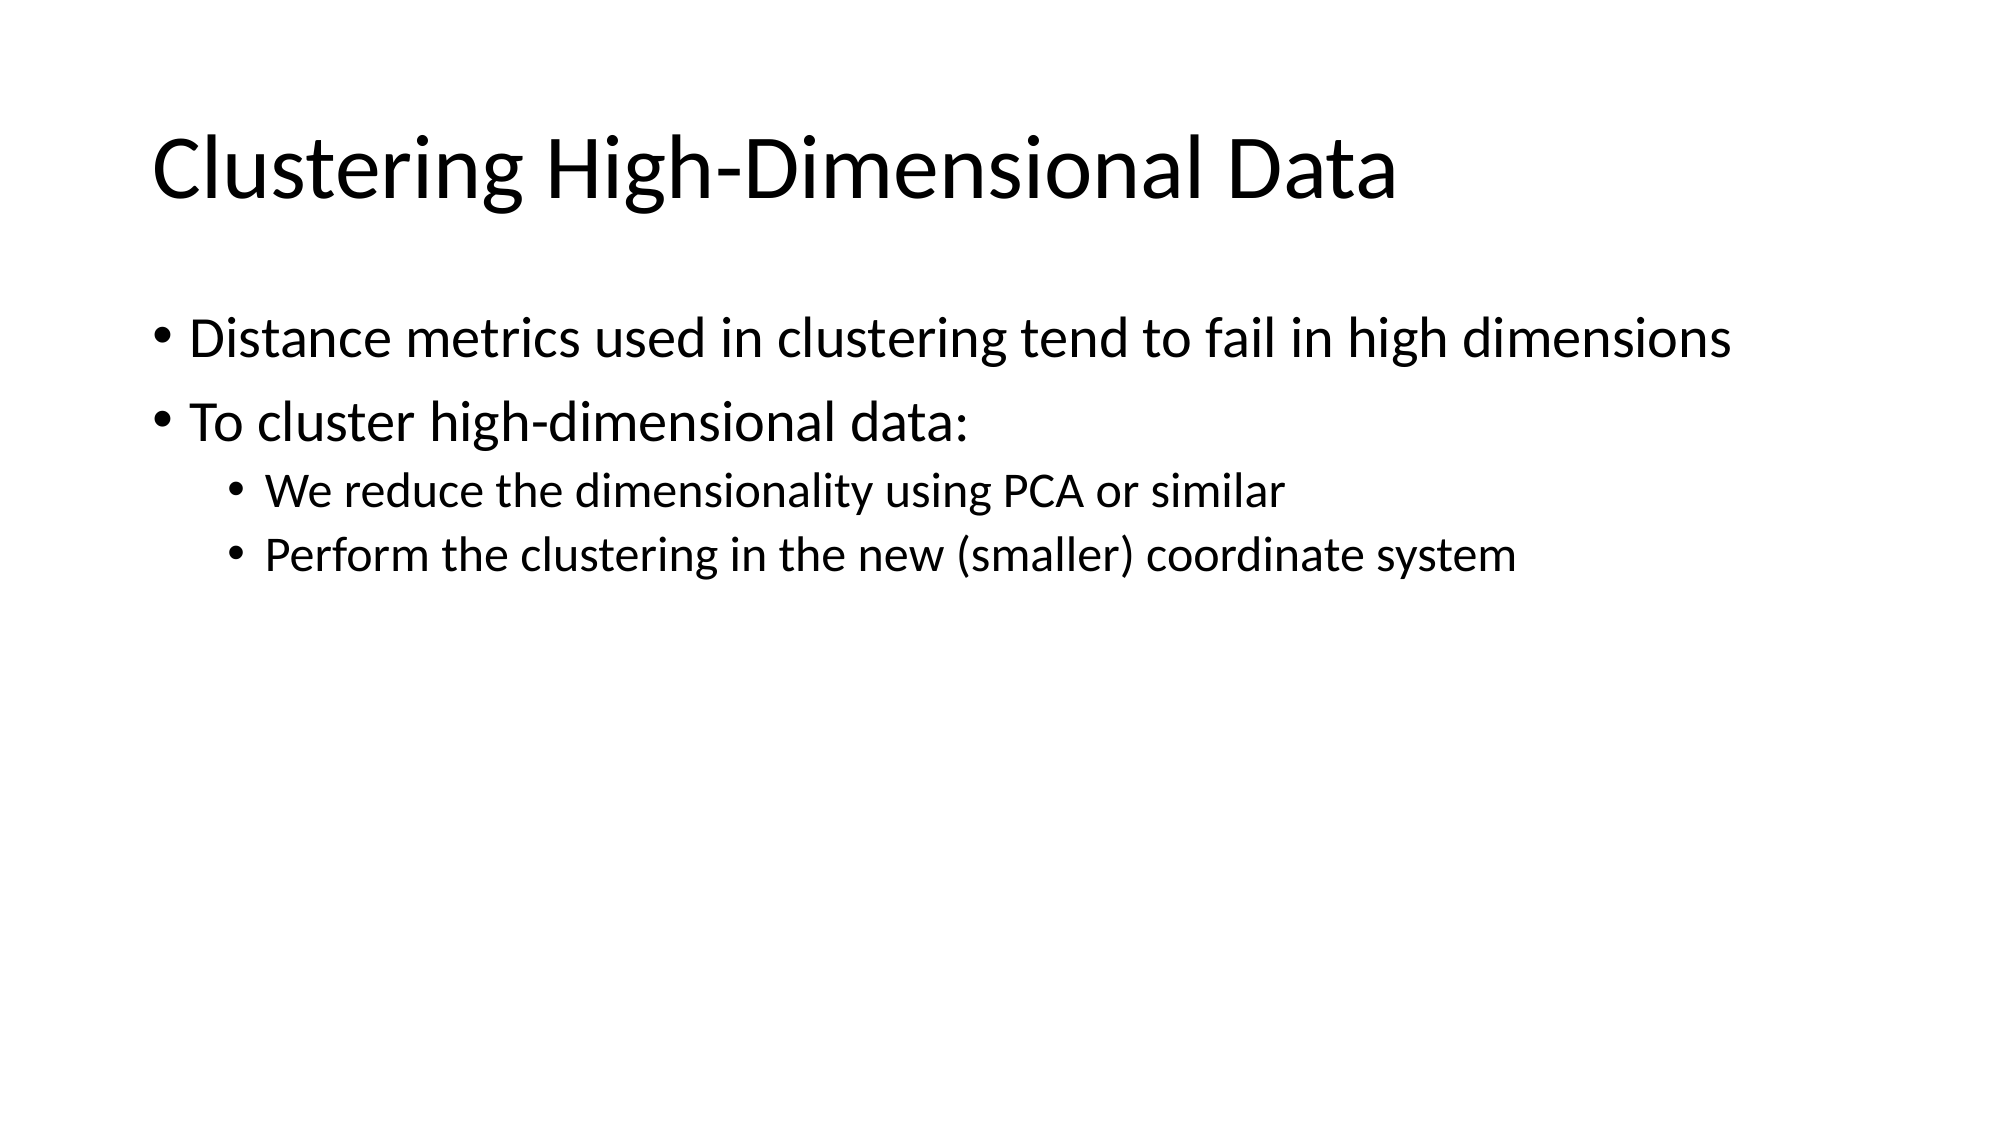

# Clustering High-Dimensional Data
Distance metrics used in clustering tend to fail in high dimensions
To cluster high-dimensional data:
We reduce the dimensionality using PCA or similar
Perform the clustering in the new (smaller) coordinate system